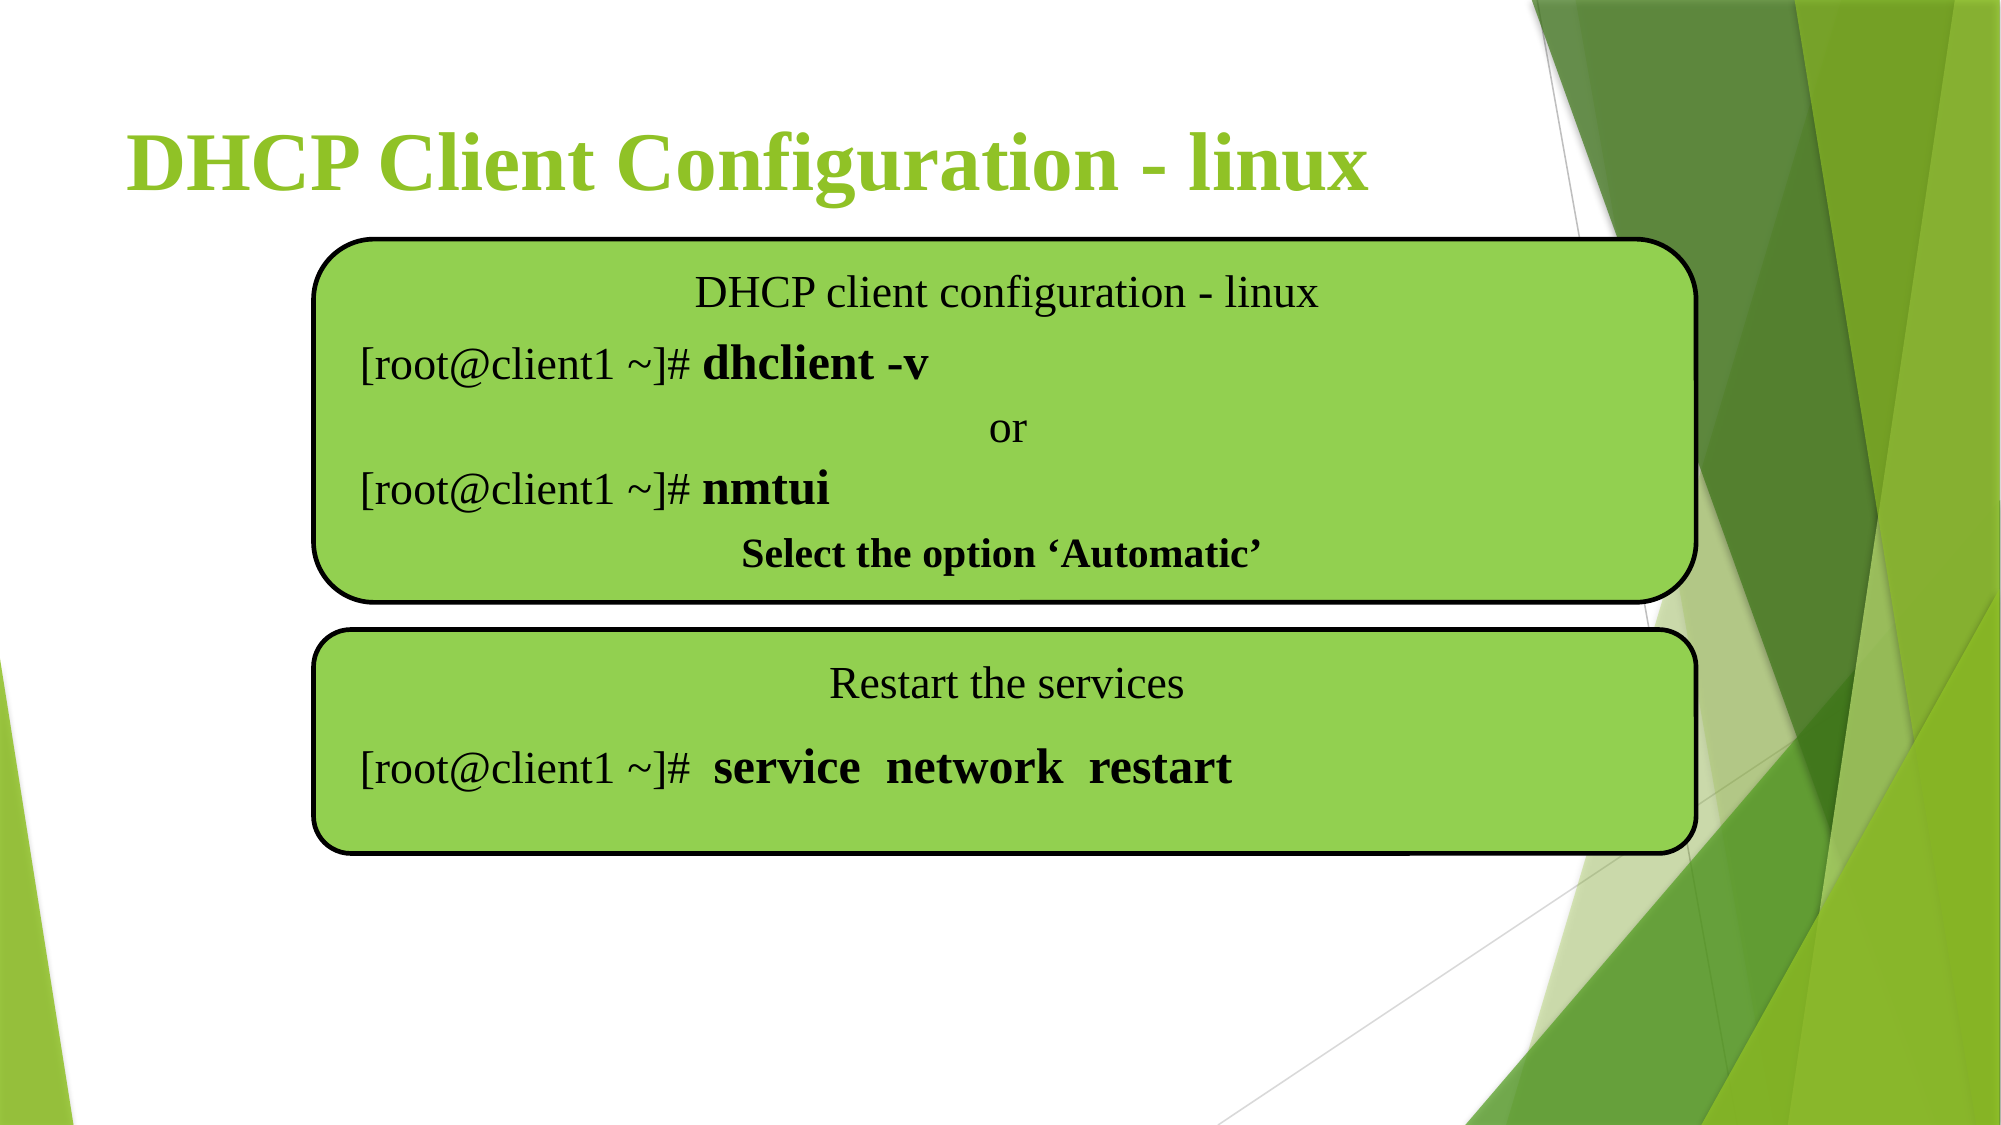

# DHCP Client Configuration - linux

DHCP client configuration - linux
[root@client1 ~]# dhclient -v
or
[root@client1 ~]# nmtui
Select the option ‘Automatic’

Restart the services
[root@client1 ~]#  service  network  restart